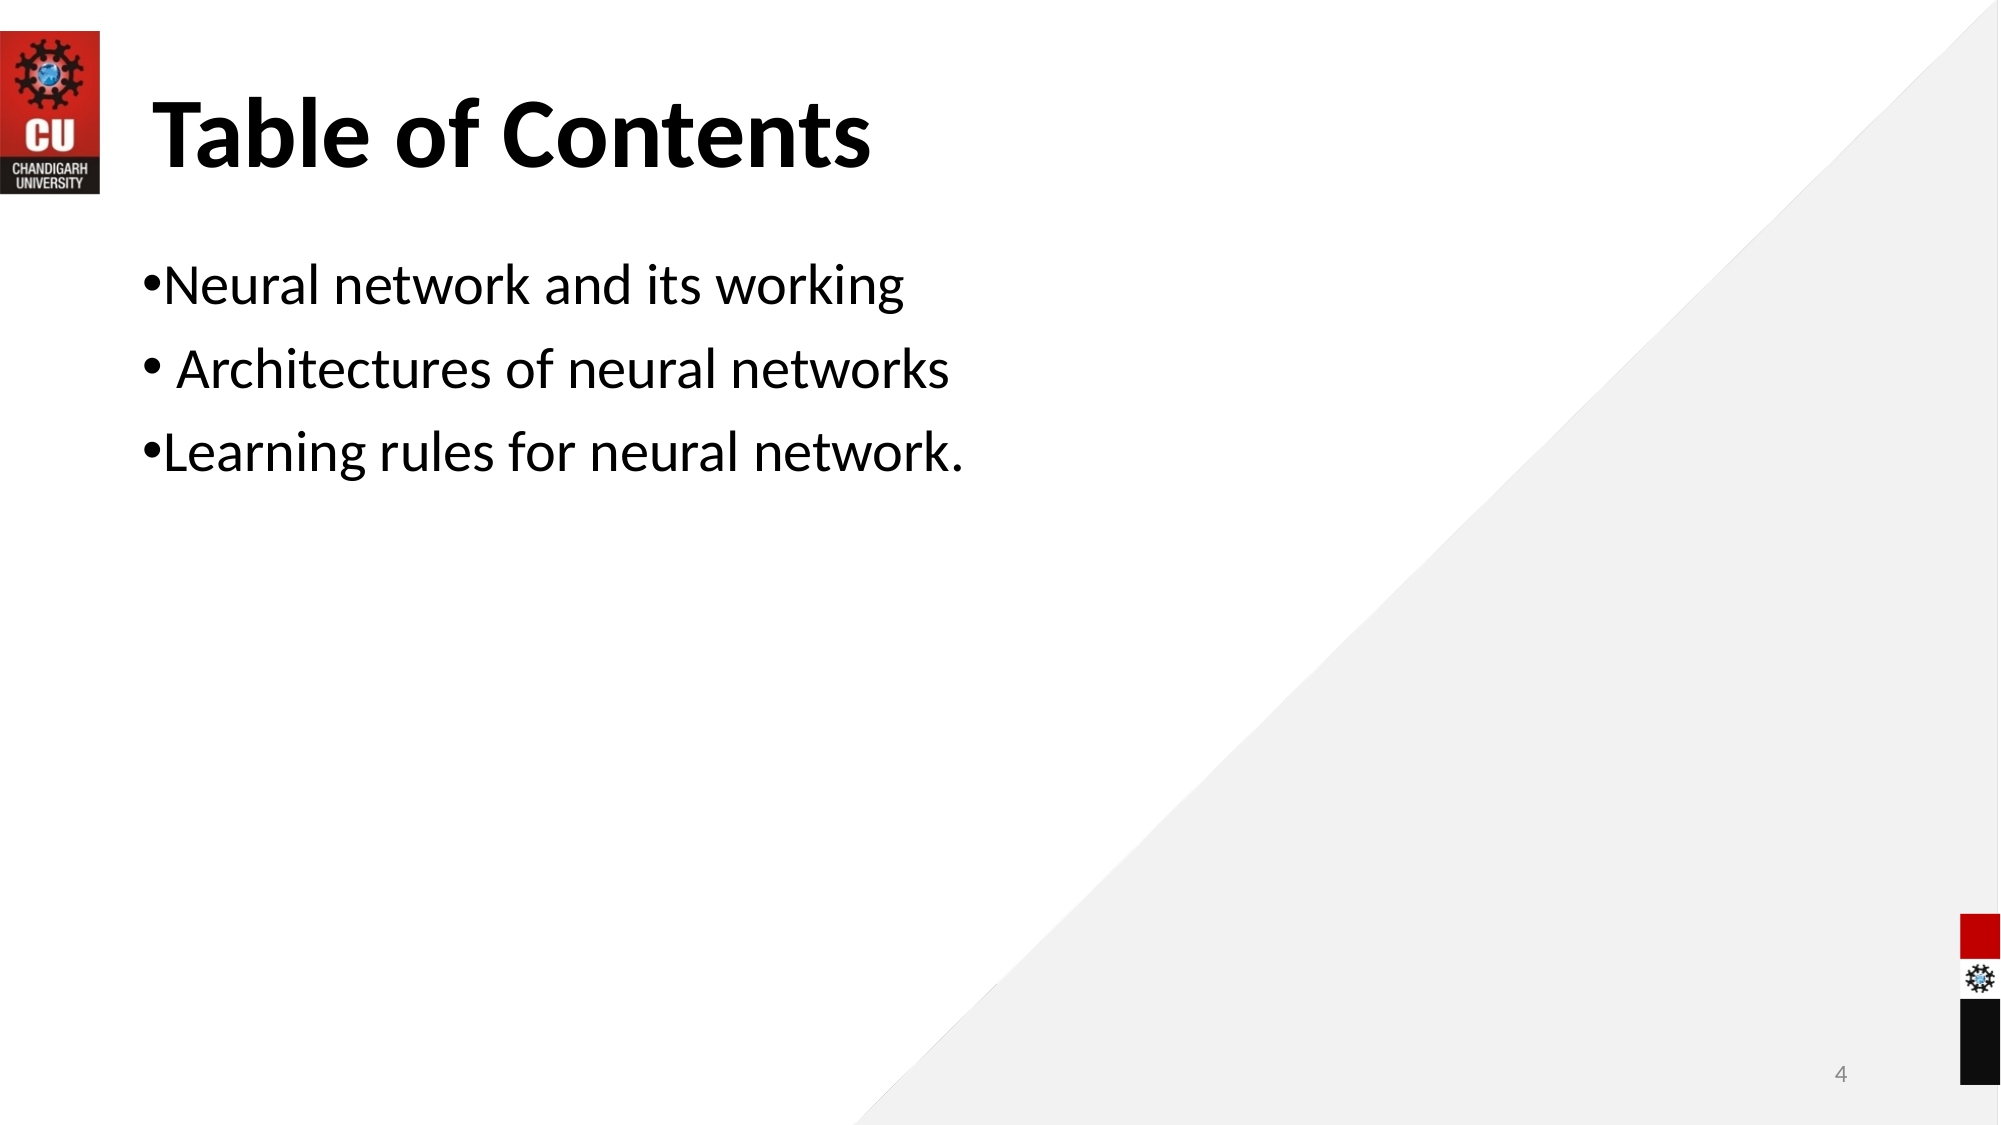

# Table of Contents
Neural network and its working
 Architectures of neural networks
Learning rules for neural network.

4